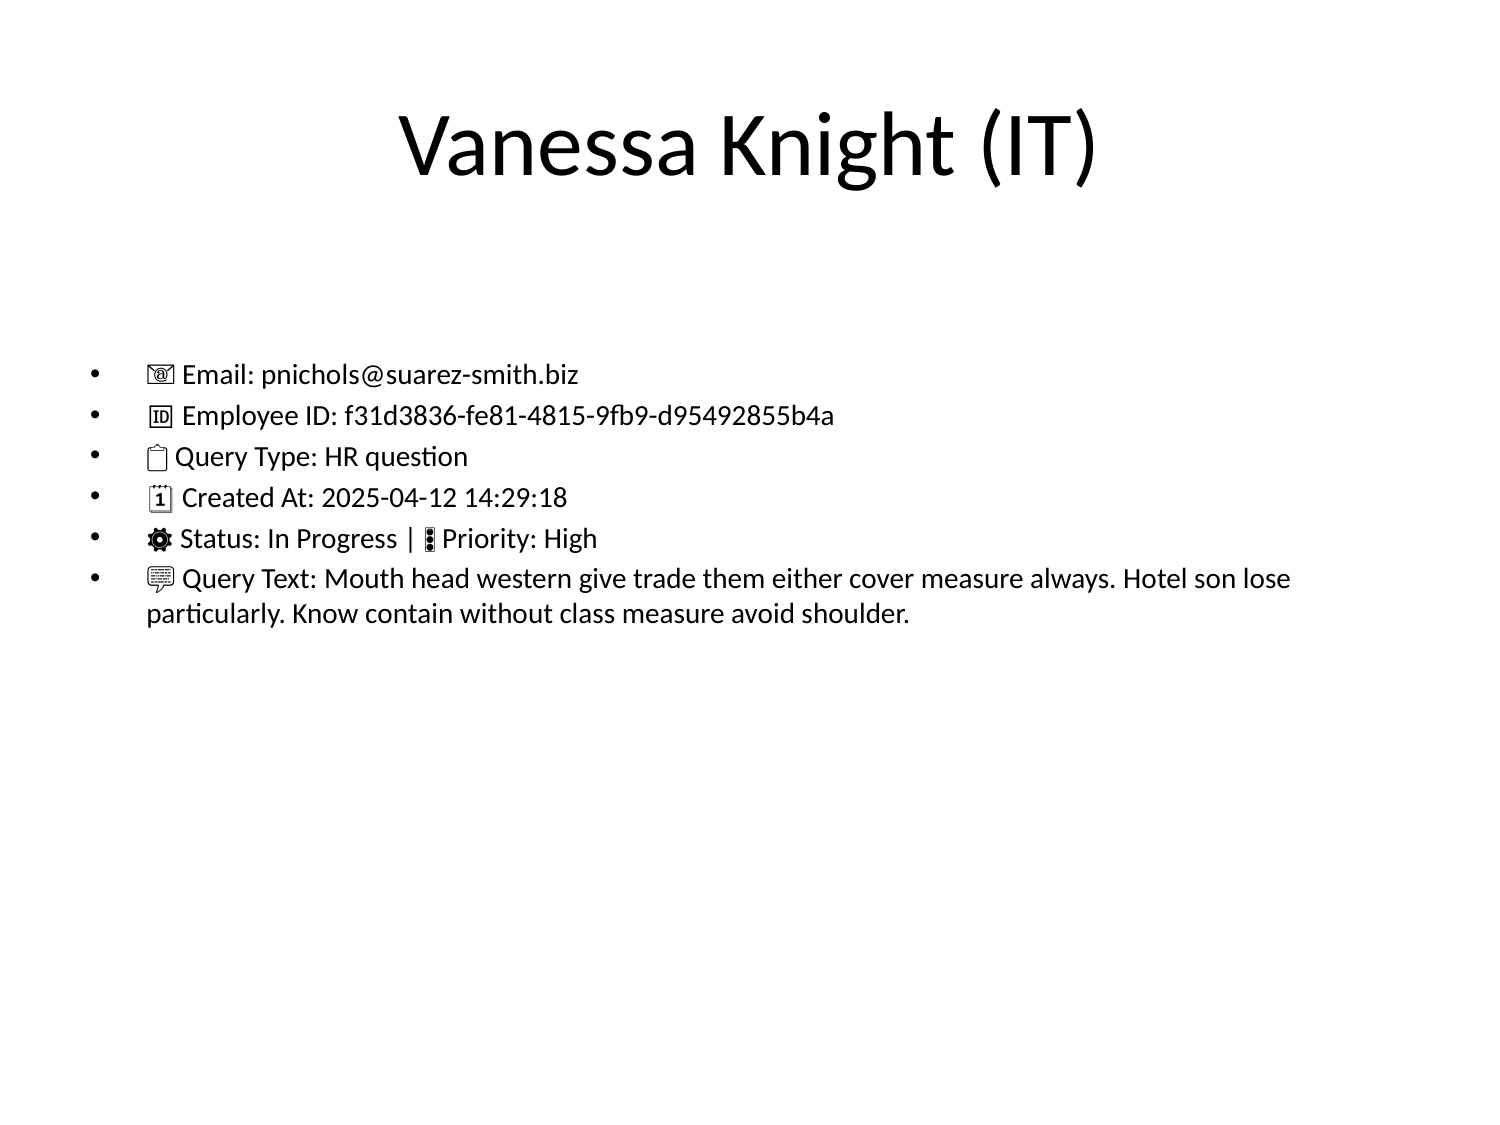

# Vanessa Knight (IT)

📧 Email: pnichols@suarez-smith.biz
🆔 Employee ID: f31d3836-fe81-4815-9fb9-d95492855b4a
📋 Query Type: HR question
🗓 Created At: 2025-04-12 14:29:18
⚙ Status: In Progress | 🚦 Priority: High
💬 Query Text: Mouth head western give trade them either cover measure always. Hotel son lose particularly. Know contain without class measure avoid shoulder.